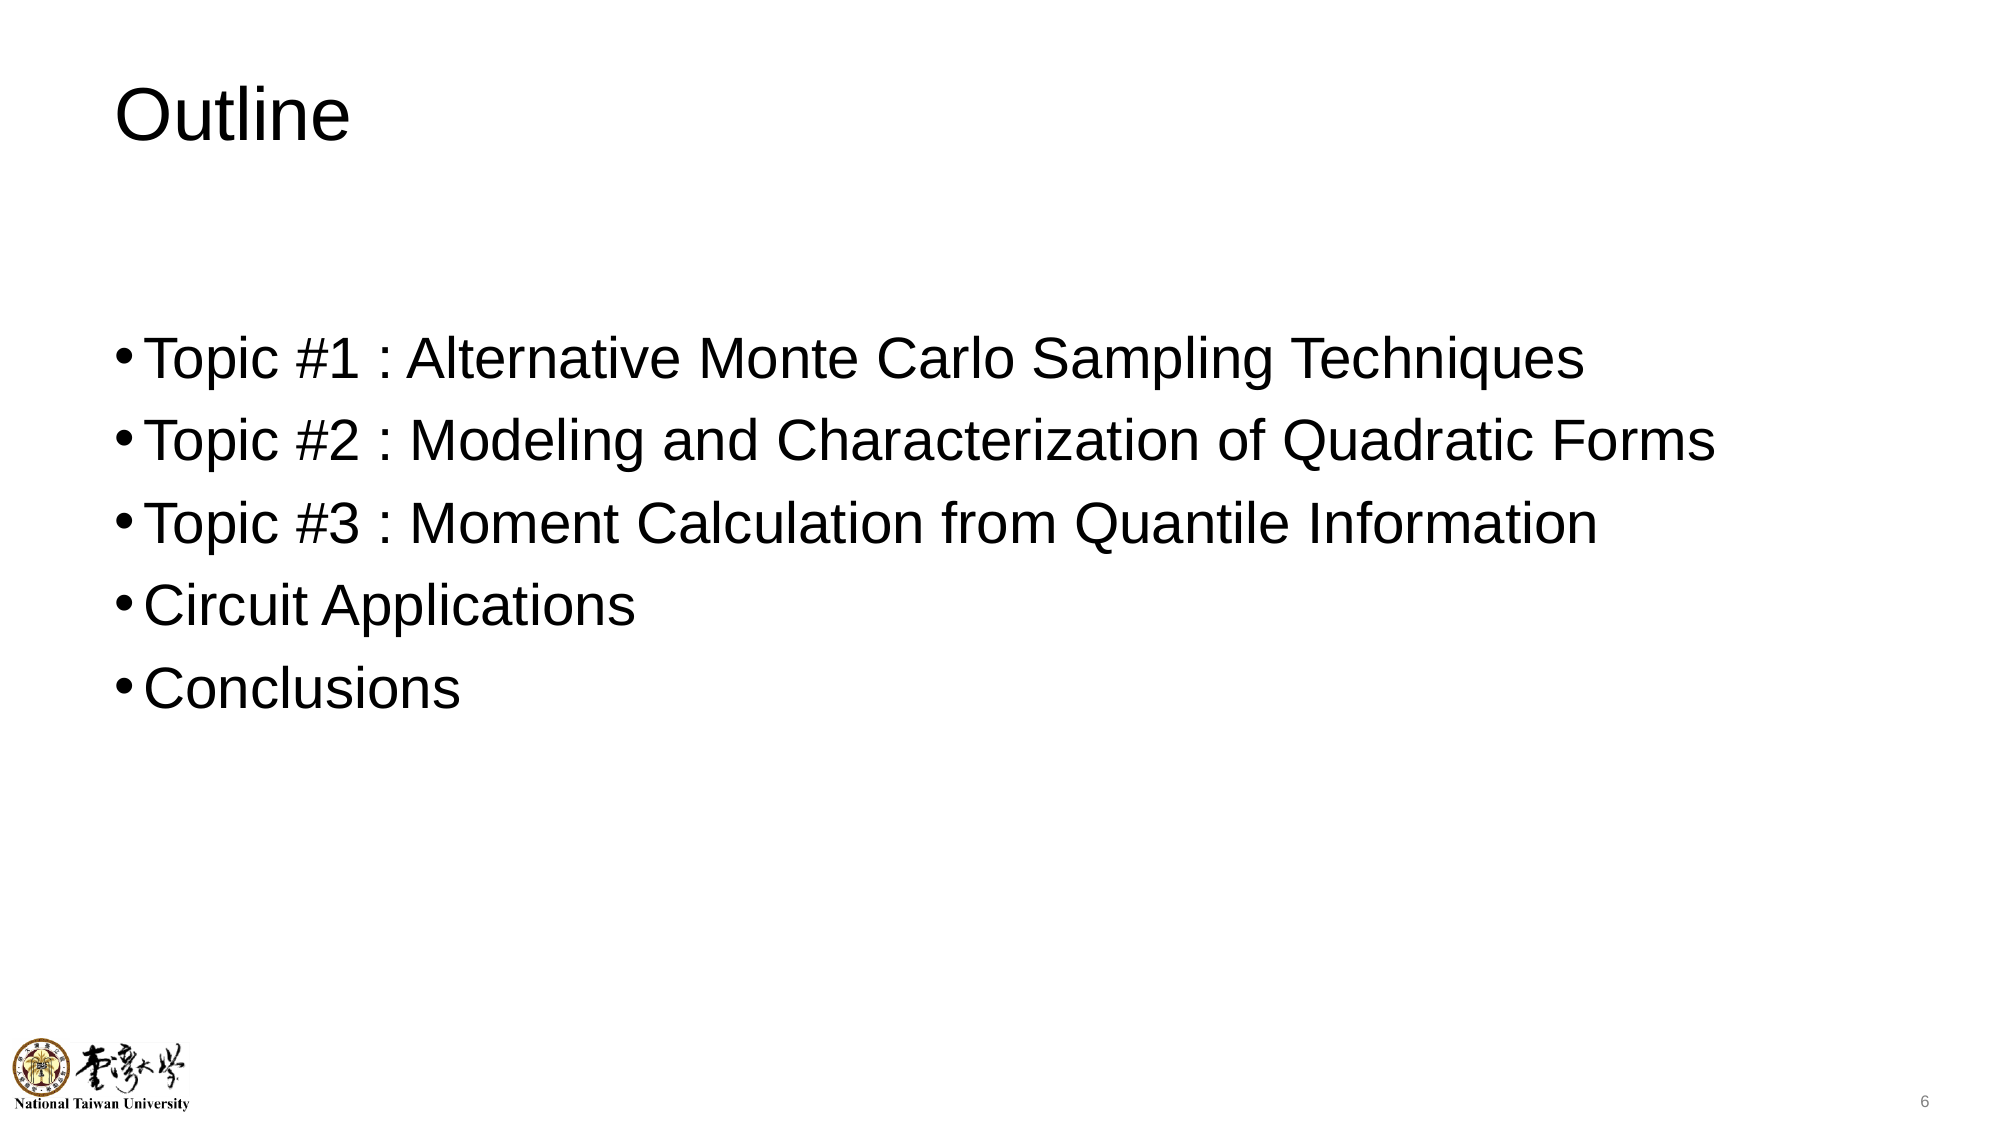

# Outline
Topic #1 : Alternative Monte Carlo Sampling Techniques
Topic #2 : Modeling and Characterization of Quadratic Forms
Topic #3 : Moment Calculation from Quantile Information
Circuit Applications
Conclusions